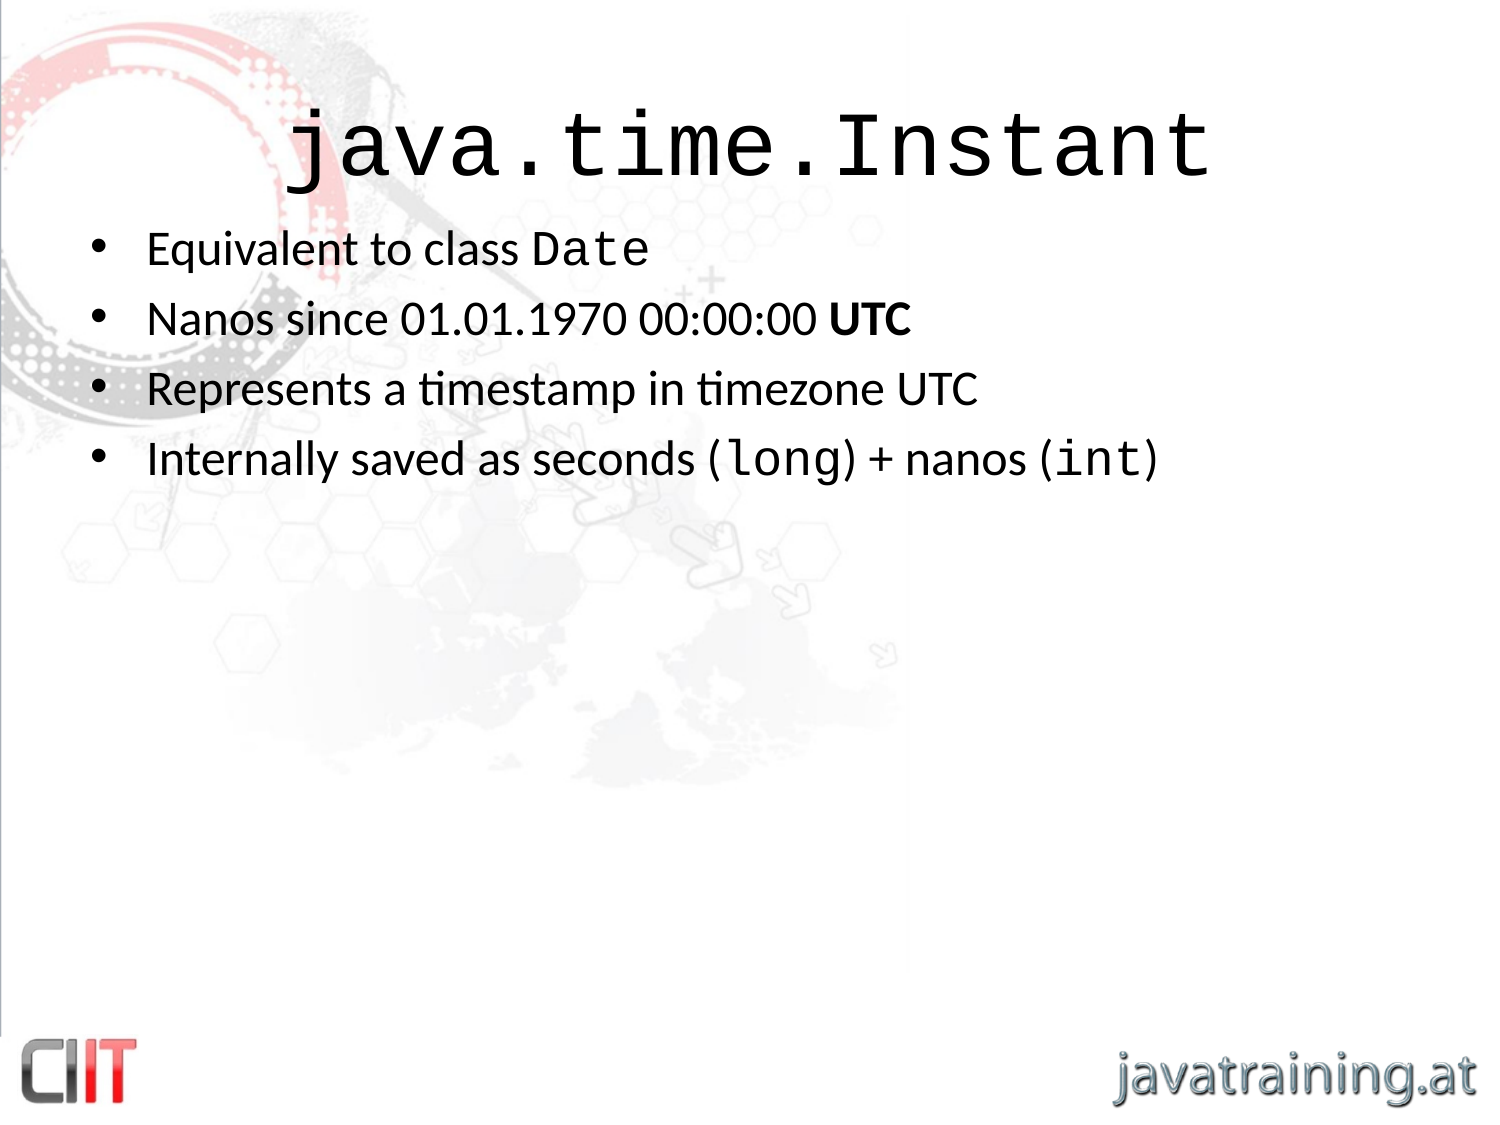

# java.time.Instant
Equivalent to class Date
Nanos since 01.01.1970 00:00:00 UTC
Represents a timestamp in timezone UTC
Internally saved as seconds (long) + nanos (int)